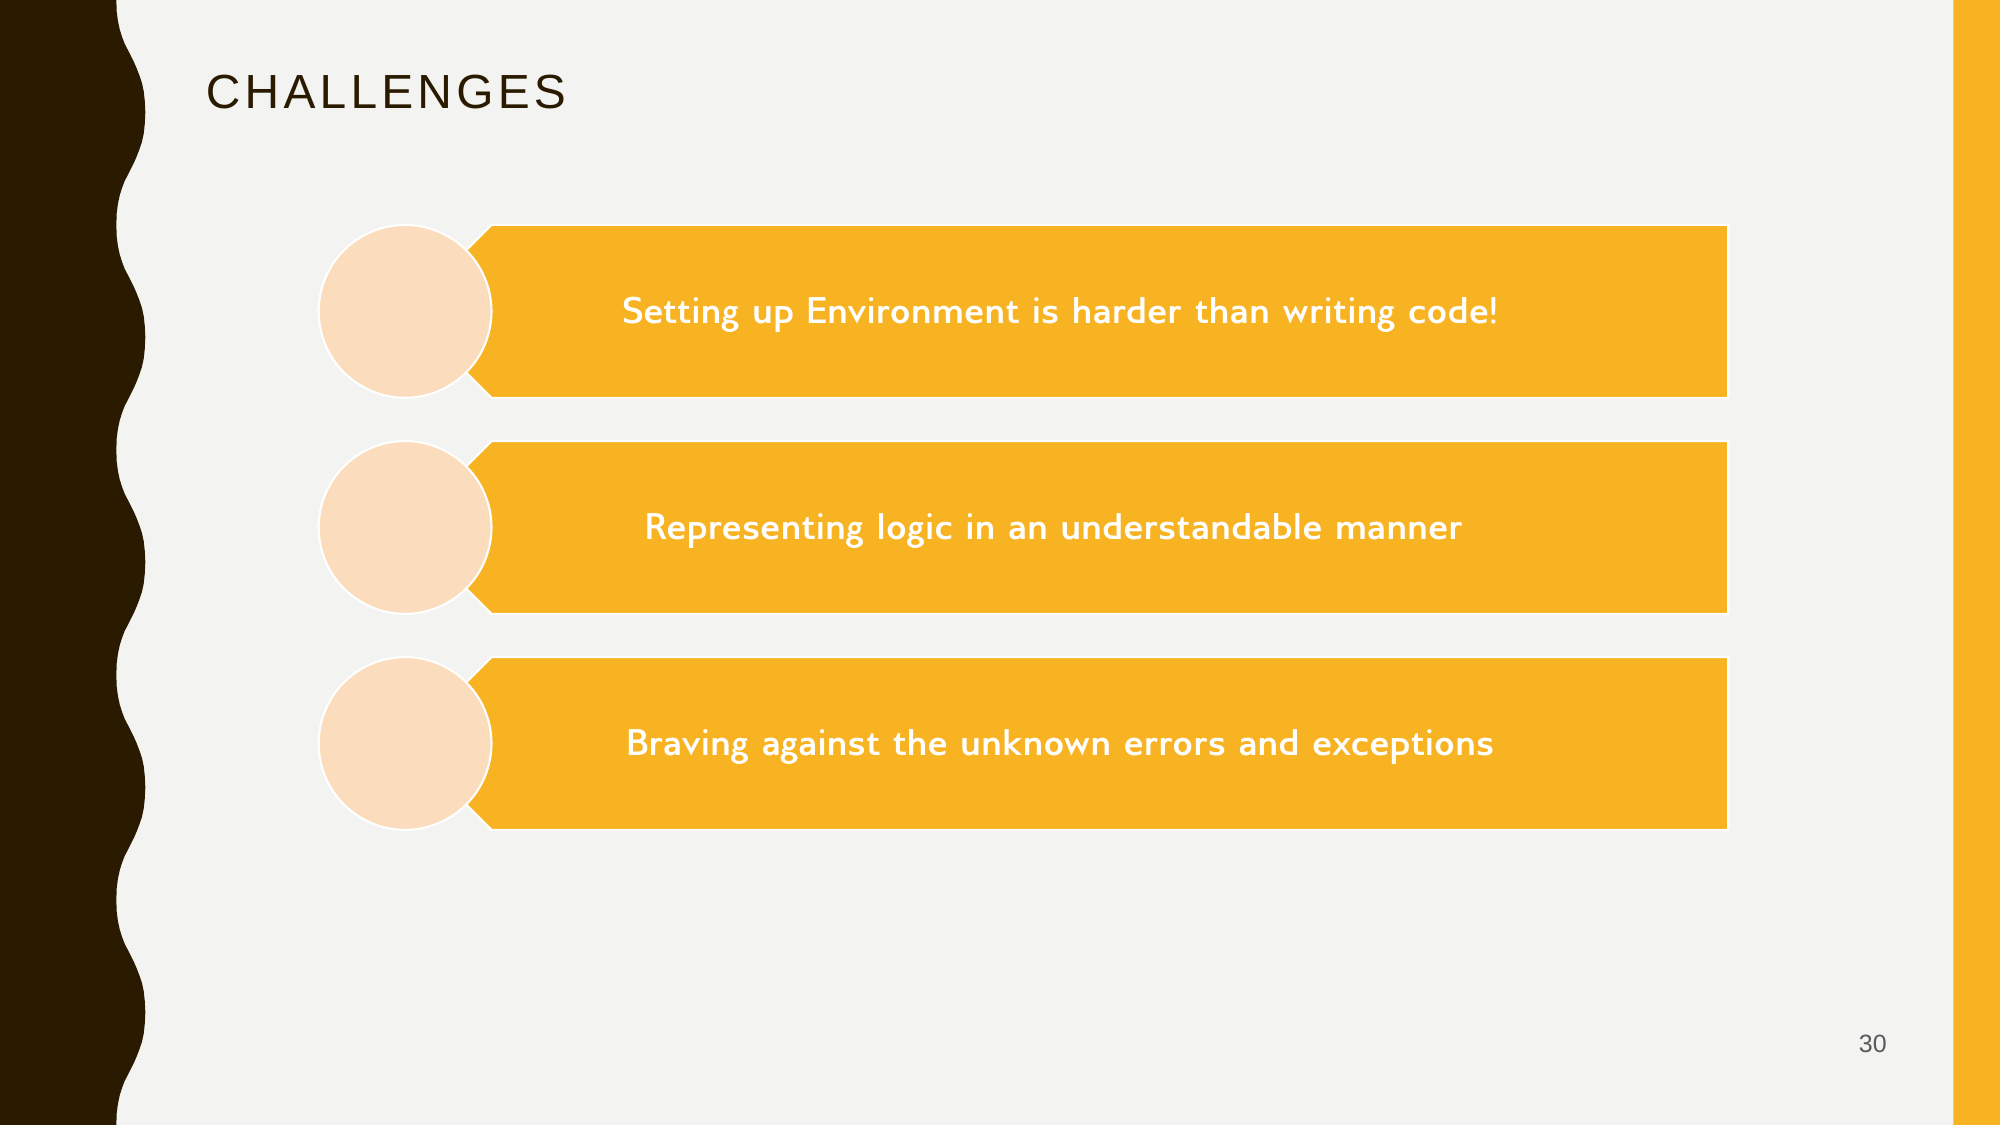

# Challenges
Setting up Environment is harder than writing code!
Representing logic in an understandable manner
Braving against the unknown errors and exceptions
30